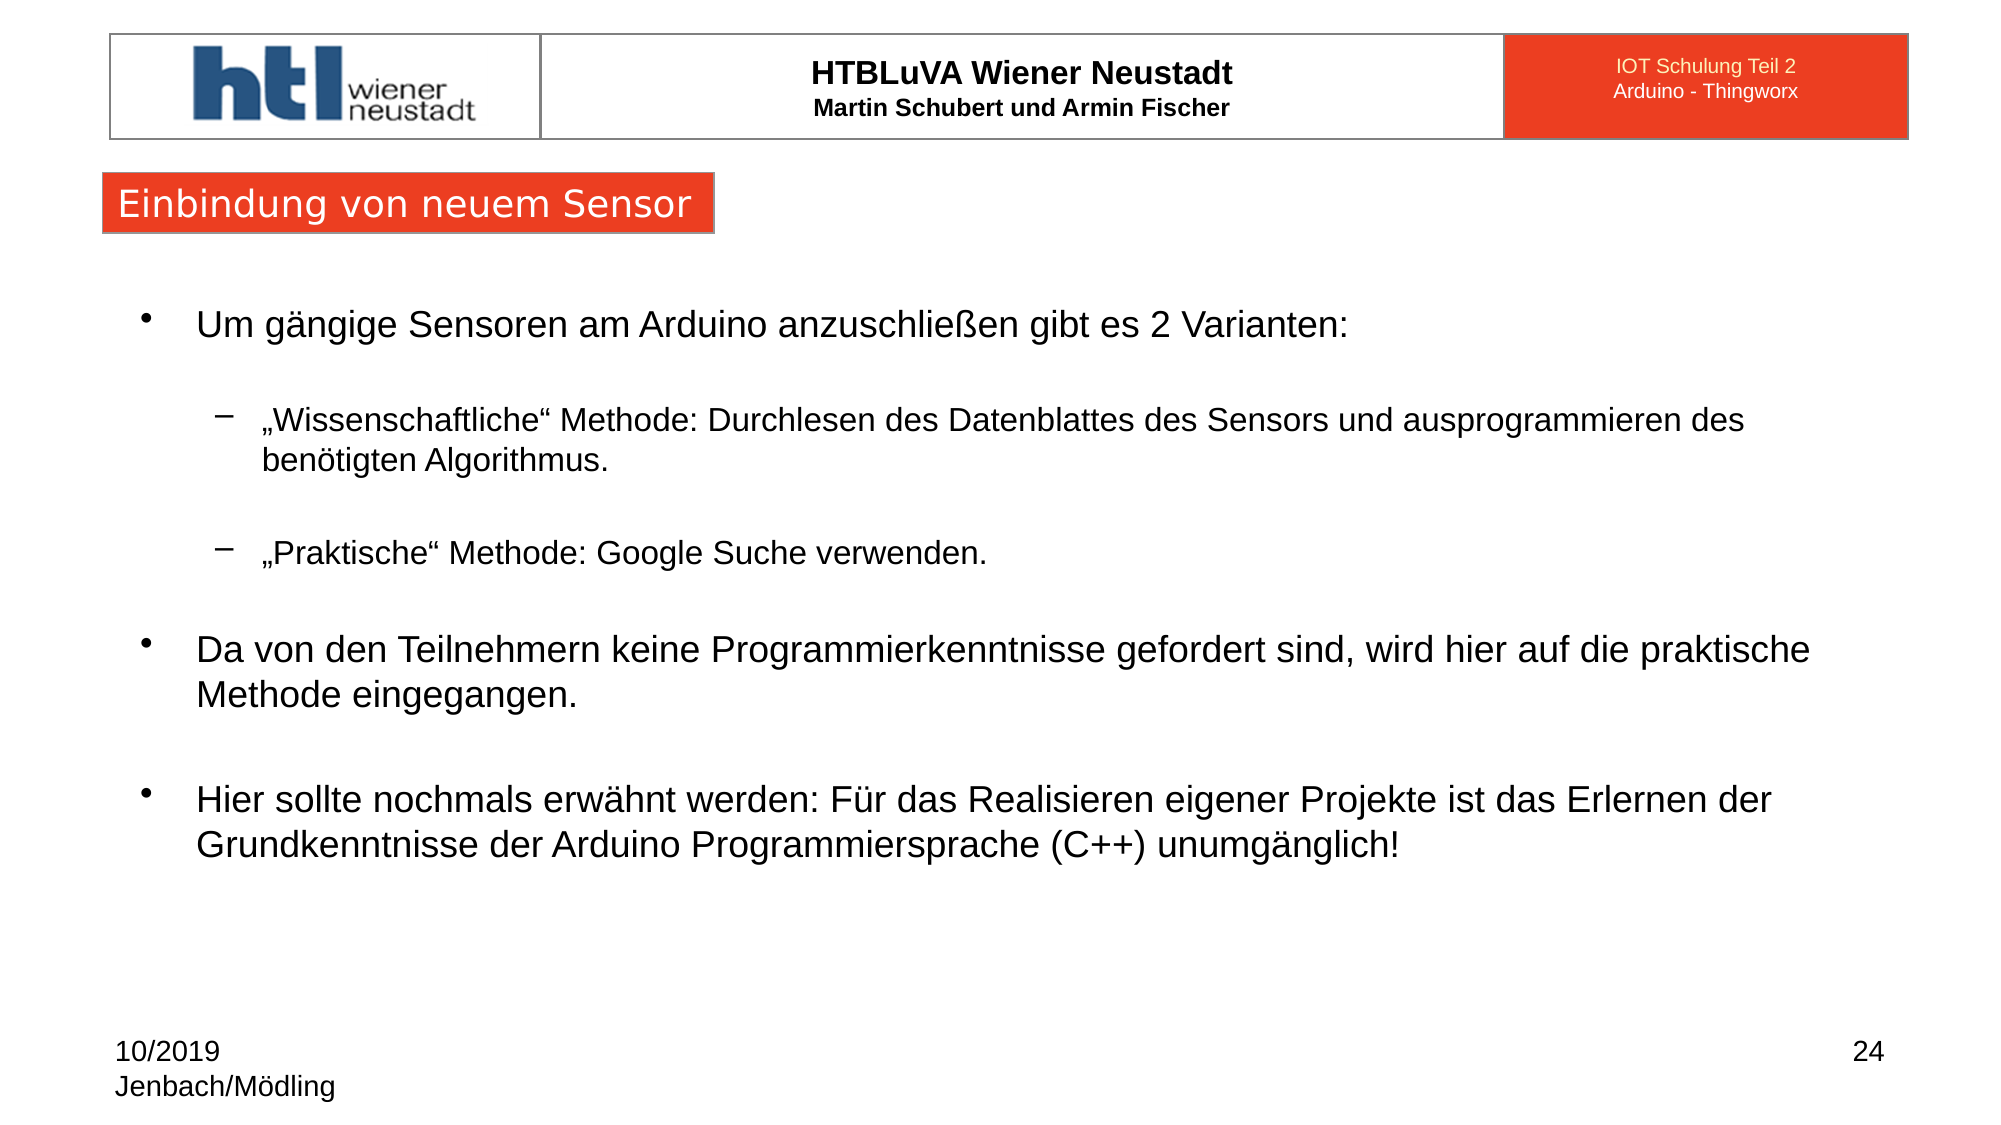

#
Einbindung von neuem Sensor

Um gängige Sensoren am Arduino anzuschließen gibt es 2 Varianten:

„Wissenschaftliche“ Methode: Durchlesen des Datenblattes des Sensors und ausprogrammieren des benötigten Algorithmus.

„Praktische“ Methode: Google Suche verwenden.

Da von den Teilnehmern keine Programmierkenntnisse gefordert sind, wird hier auf die praktische Methode eingegangen.

Hier sollte nochmals erwähnt werden: Für das Realisieren eigener Projekte ist das Erlernen der Grundkenntnisse der Arduino Programmiersprache (C++) unumgänglich!

10/2019
Jenbach/Mödling
24